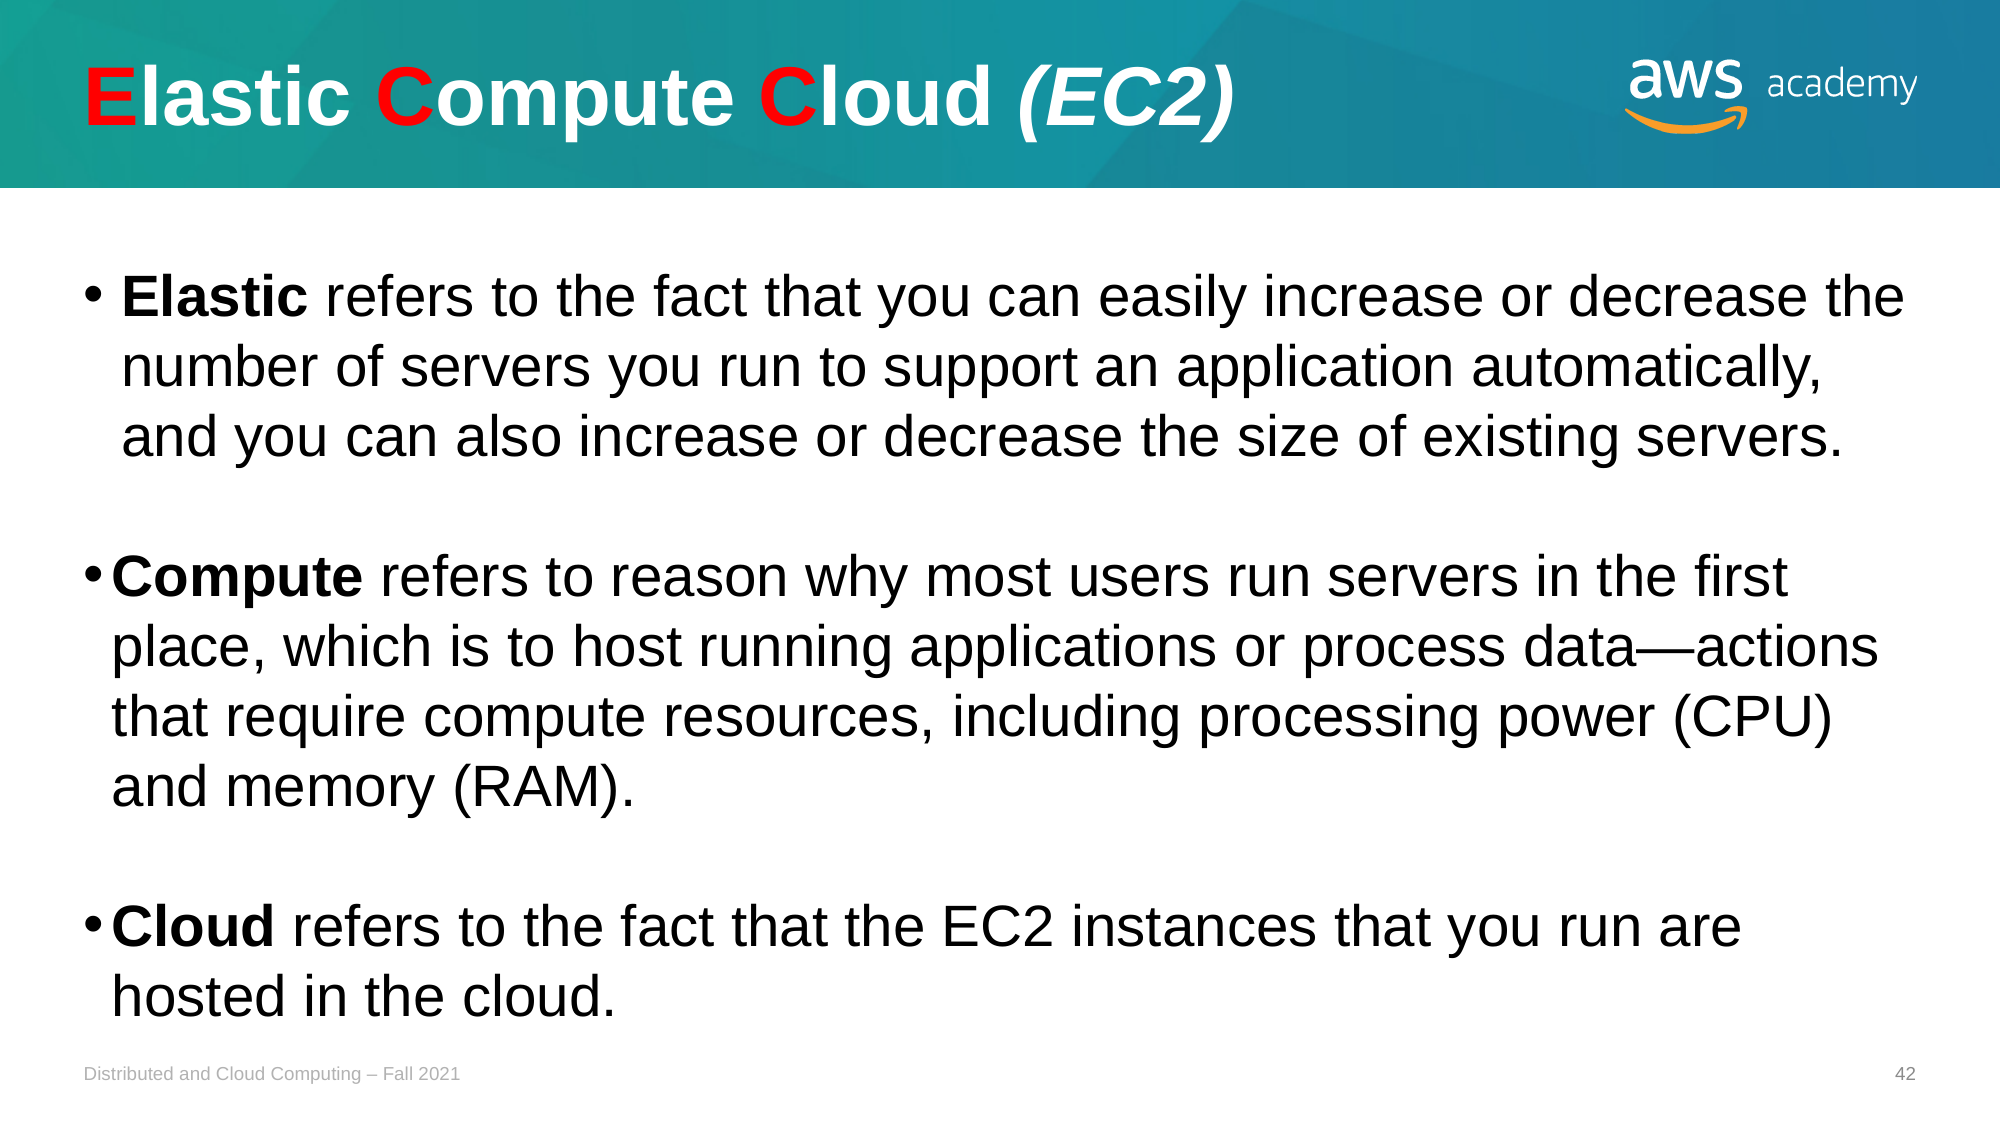

# Elastic Compute Cloud (EC2)
Elastic refers to the fact that you can easily increase or decrease the number of servers you run to support an application automatically, and you can also increase or decrease the size of existing servers.

Compute refers to reason why most users run servers in the first place, which is to host running applications or process data—actions that require compute resources, including processing power (CPU) and memory (RAM).

Cloud refers to the fact that the EC2 instances that you run are hosted in the cloud.

Distributed and Cloud Computing – Fall 2021
42